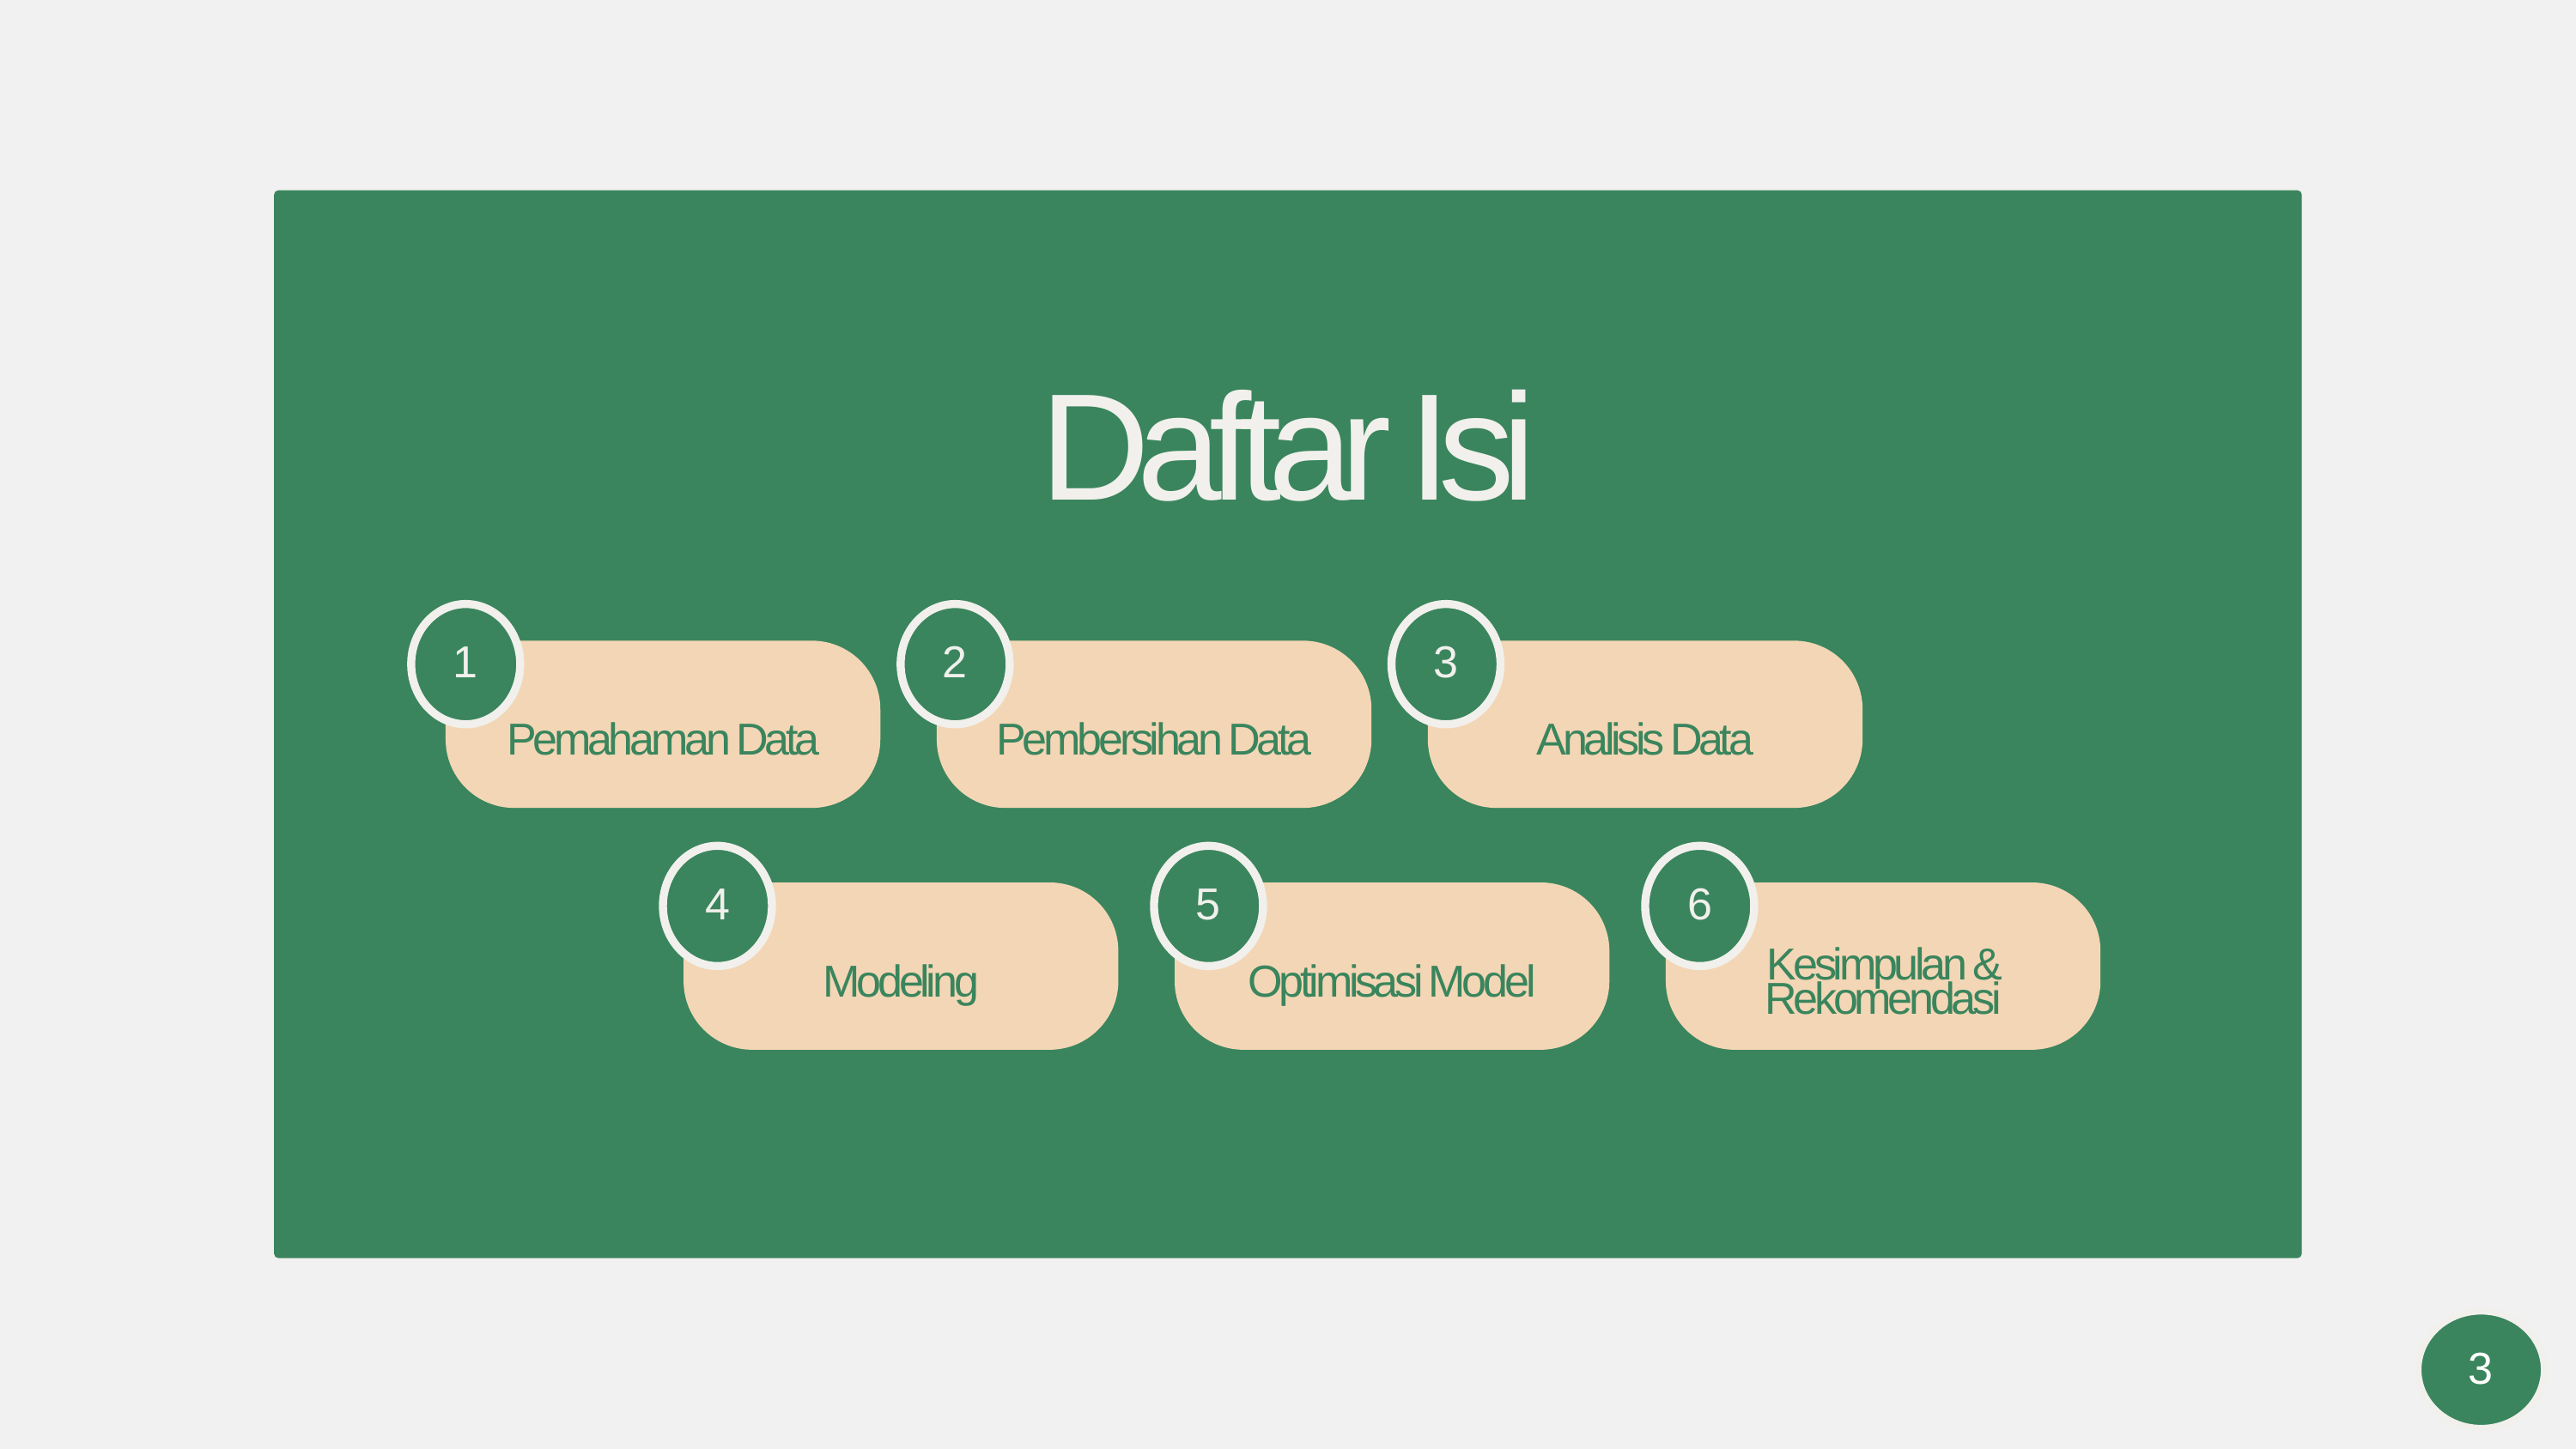

Daftar Isi

1

2

3

Pemahaman Data

Pembersihan Data

Analisis Data

4

5

6

Modeling

Optimisasi Model

Kesimpulan & Rekomendasi

3